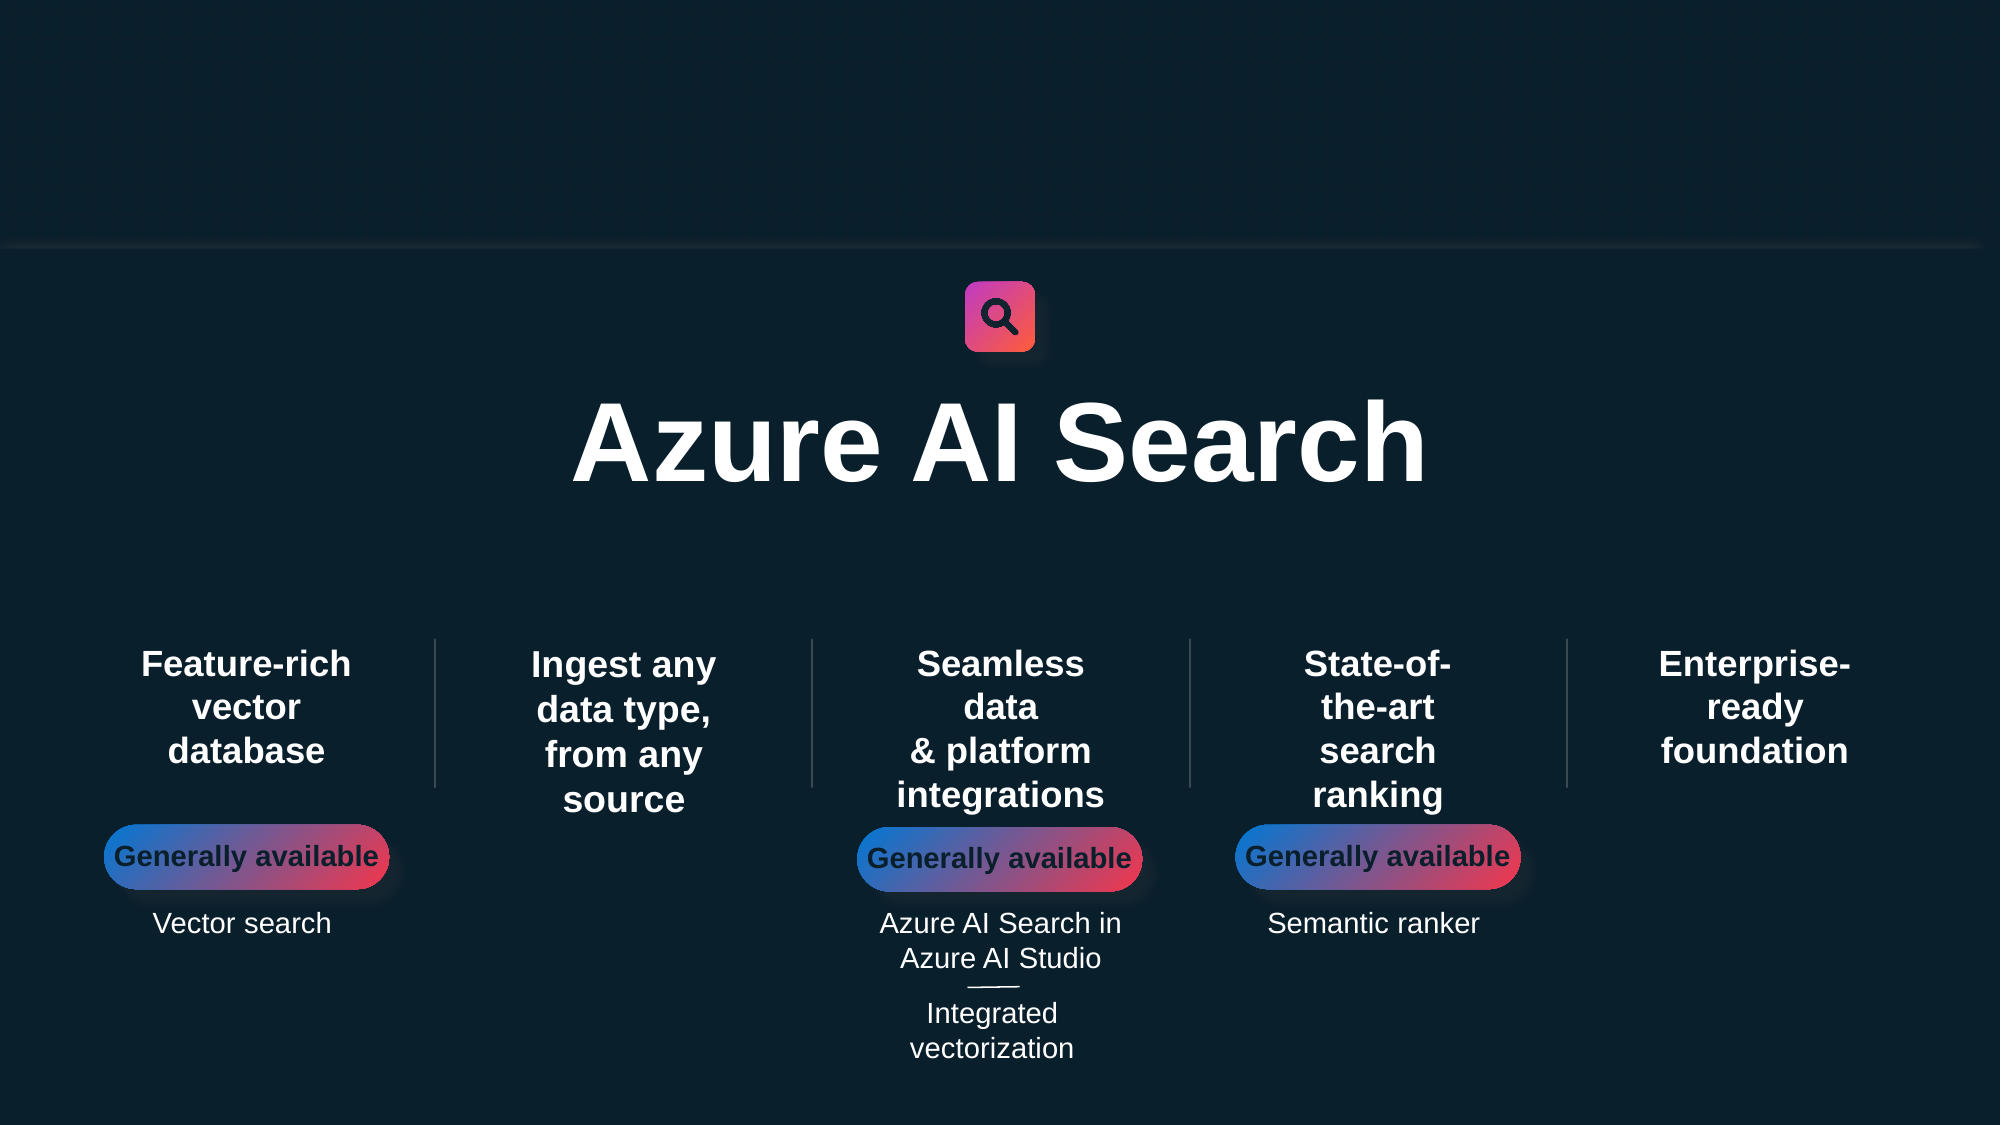

Azure AI Search
Feature-rich vector database
Ingest any
data type, from any source
Seamless data & platform
integrations
State-of-
the-art
search ranking
Enterprise-ready foundation
Generally available
Generally available
Generally available
Vector search
Azure AI Search in Azure AI Studio
Semantic ranker
Integrated vectorization